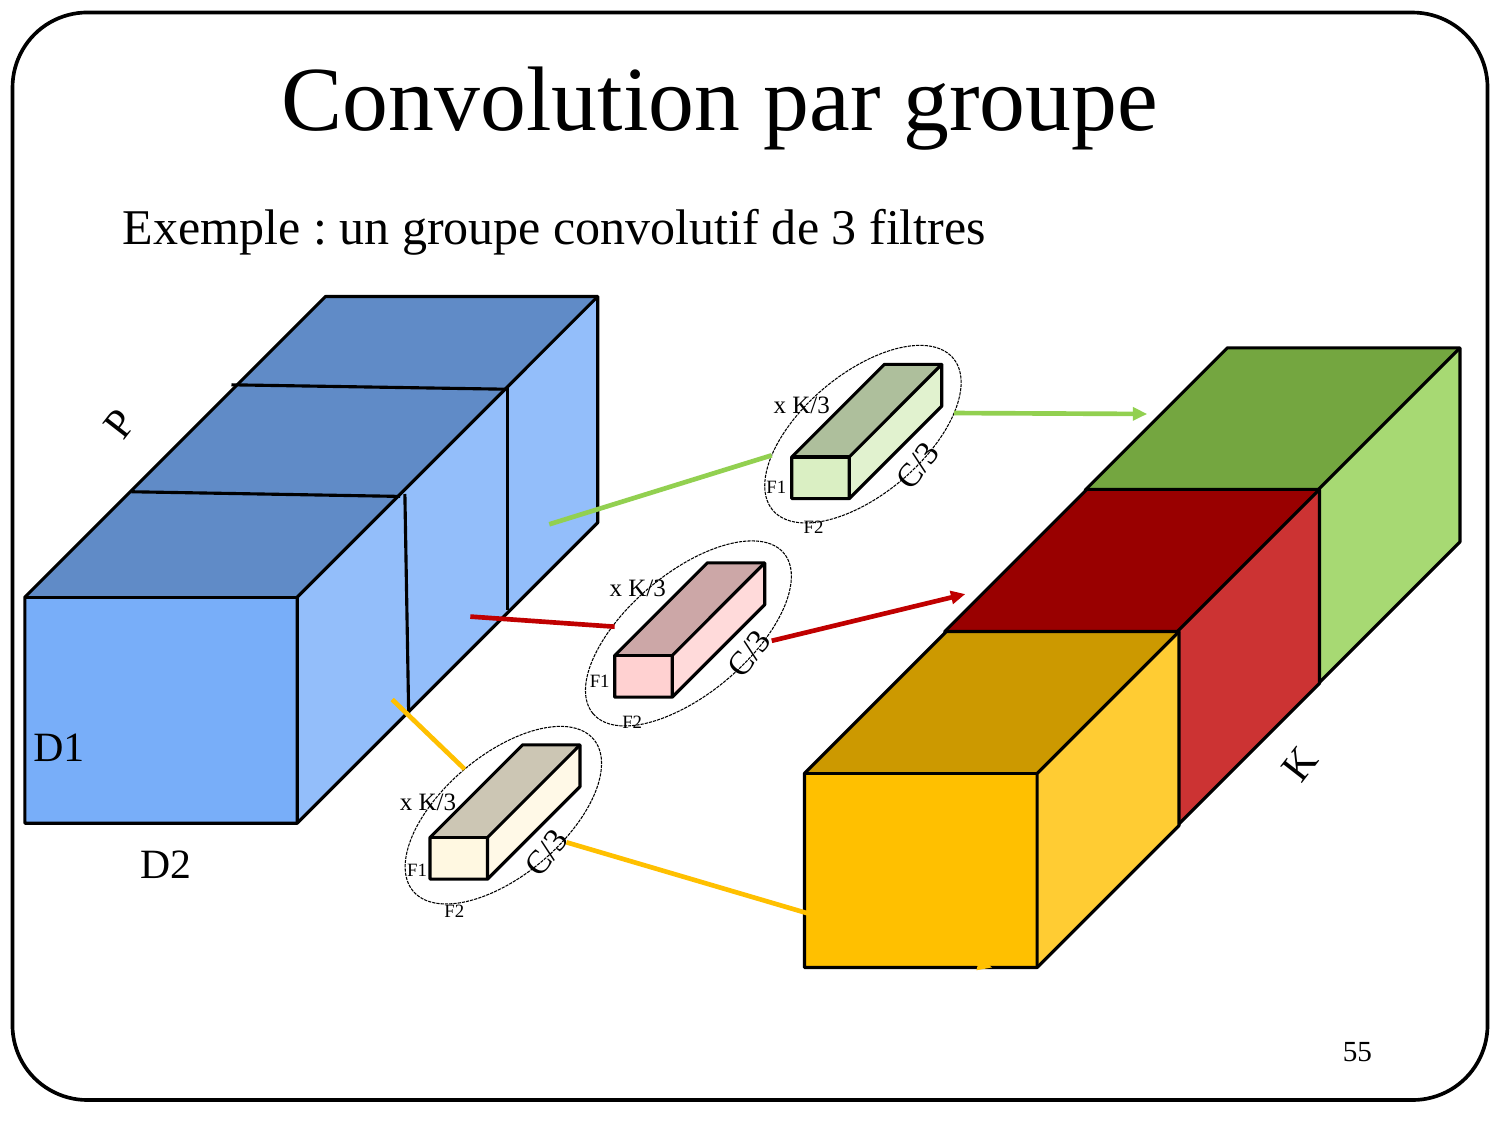

# Convolution par groupe
Exemple : un groupe convolutif de 3 filtres

x K/3

P
C/3
F1
F2
x K/3

C/3
F1
F2
D1
K

x K/3
C/3
D2
F1
F2
55